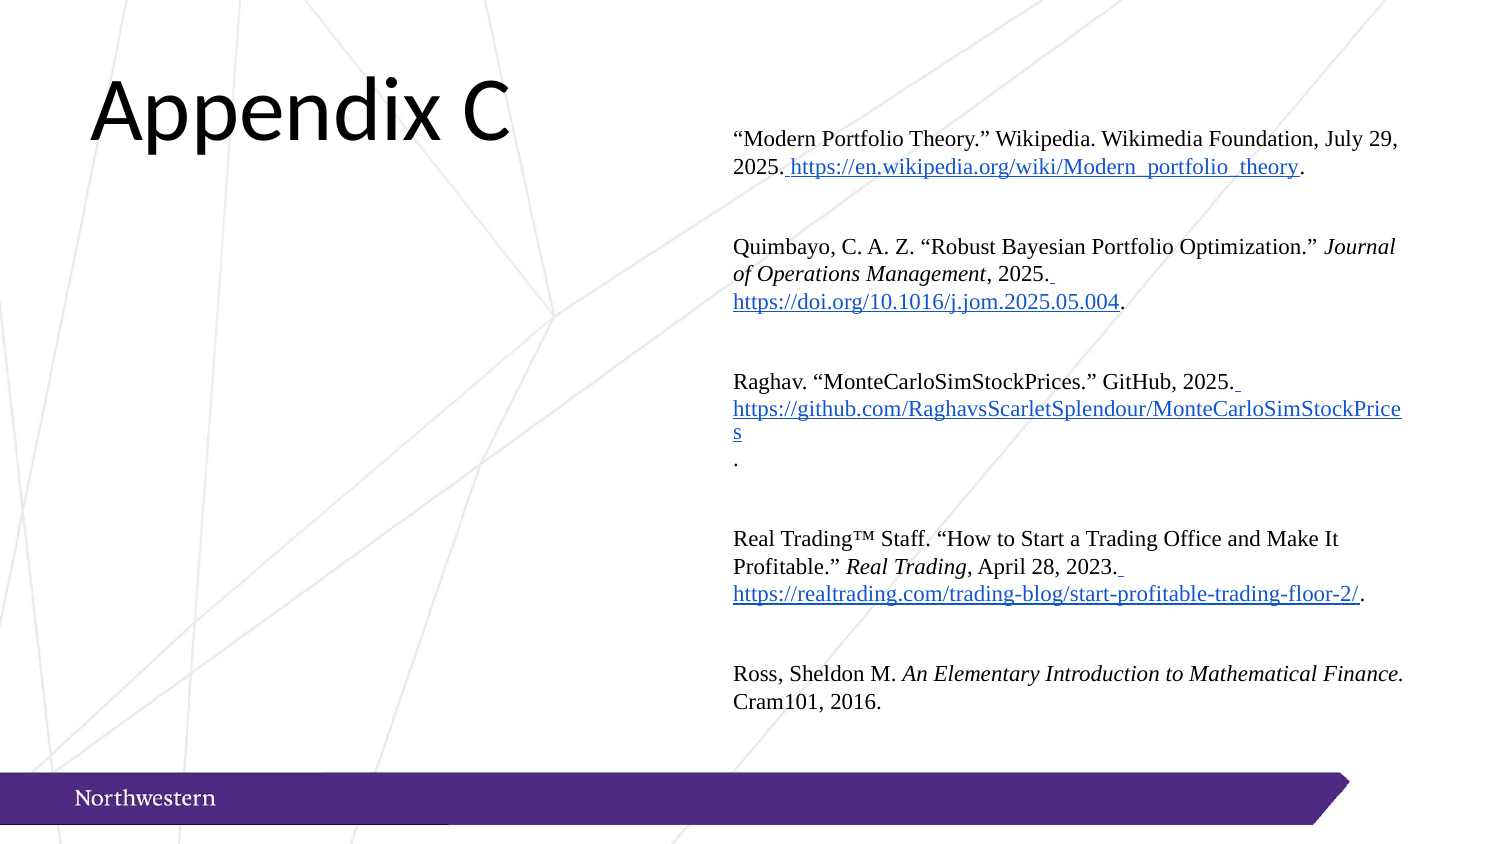

“Modern Portfolio Theory.” Wikipedia. Wikimedia Foundation, July 29, 2025. https://en.wikipedia.org/wiki/Modern_portfolio_theory.
Quimbayo, C. A. Z. “Robust Bayesian Portfolio Optimization.” Journal of Operations Management, 2025. https://doi.org/10.1016/j.jom.2025.05.004.
Raghav. “MonteCarloSimStockPrices.” GitHub, 2025. https://github.com/RaghavsScarletSplendour/MonteCarloSimStockPrices.
Real Trading™ Staff. “How to Start a Trading Office and Make It Profitable.” Real Trading, April 28, 2023. https://realtrading.com/trading-blog/start-profitable-trading-floor-2/.
Ross, Sheldon M. An Elementary Introduction to Mathematical Finance. Cram101, 2016.
# Appendix C